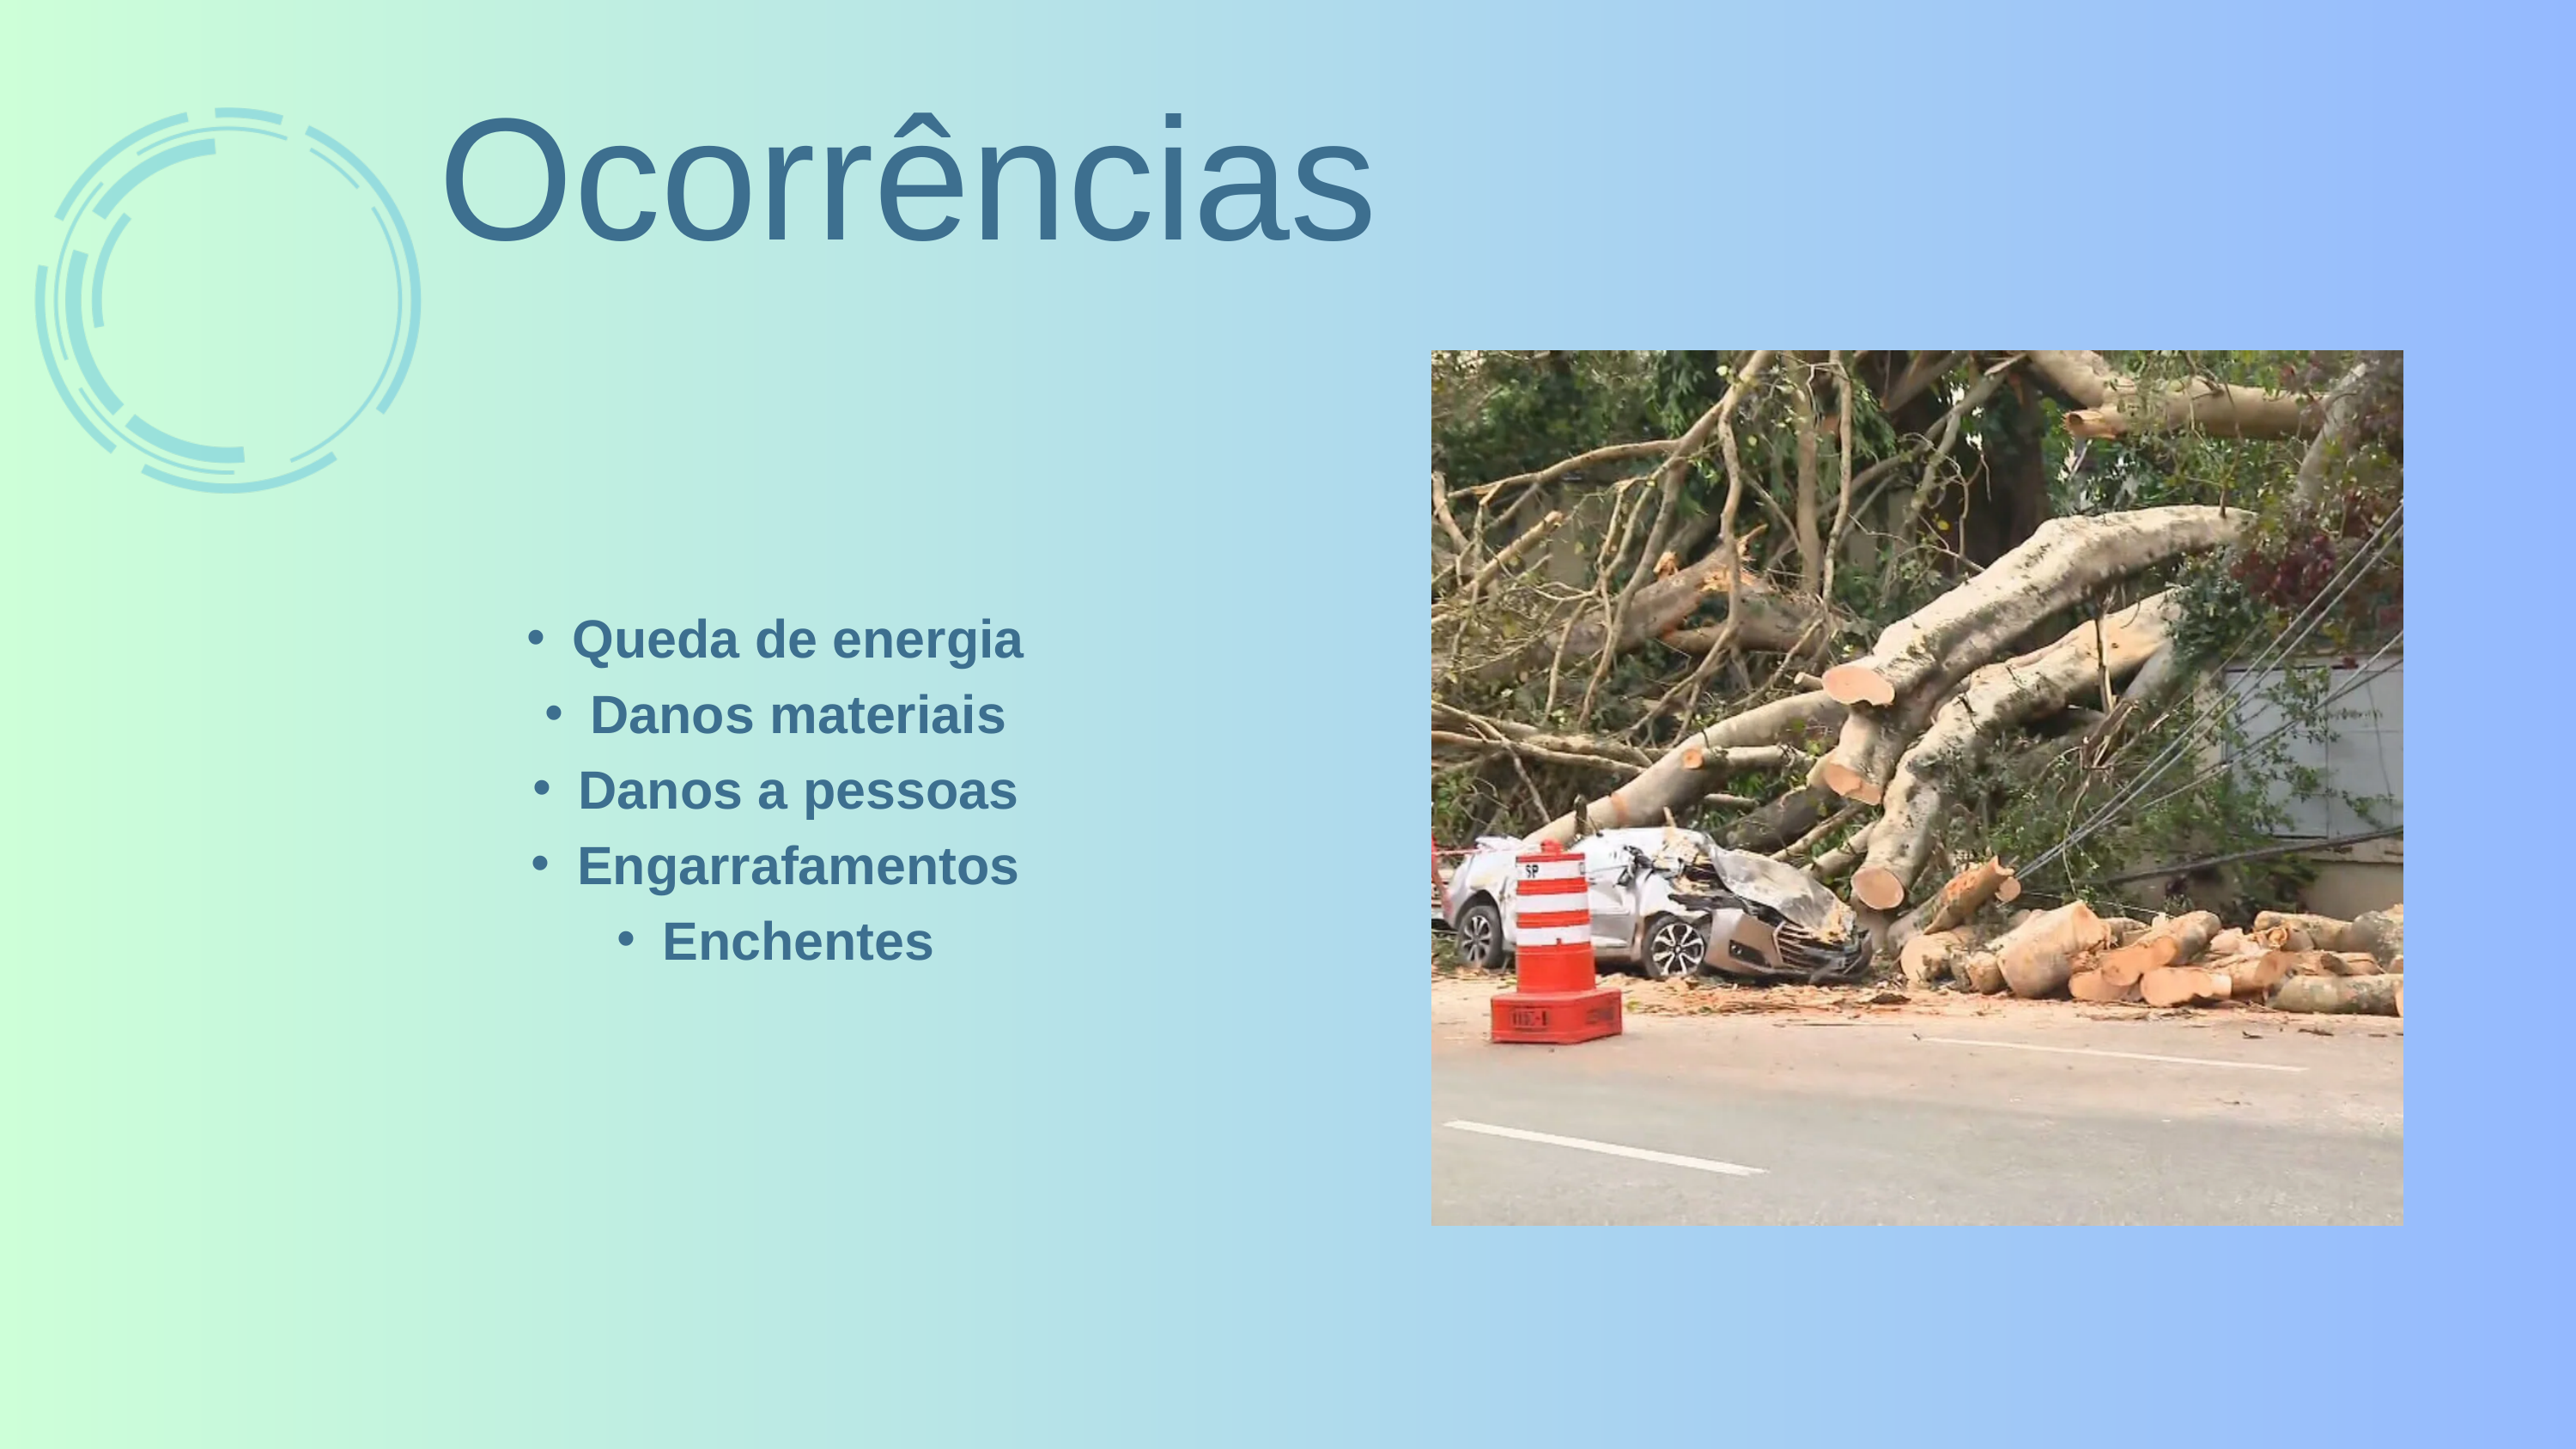

Ocorrências

Queda de energia
Danos materiais
Danos a pessoas
Engarrafamentos
Enchentes